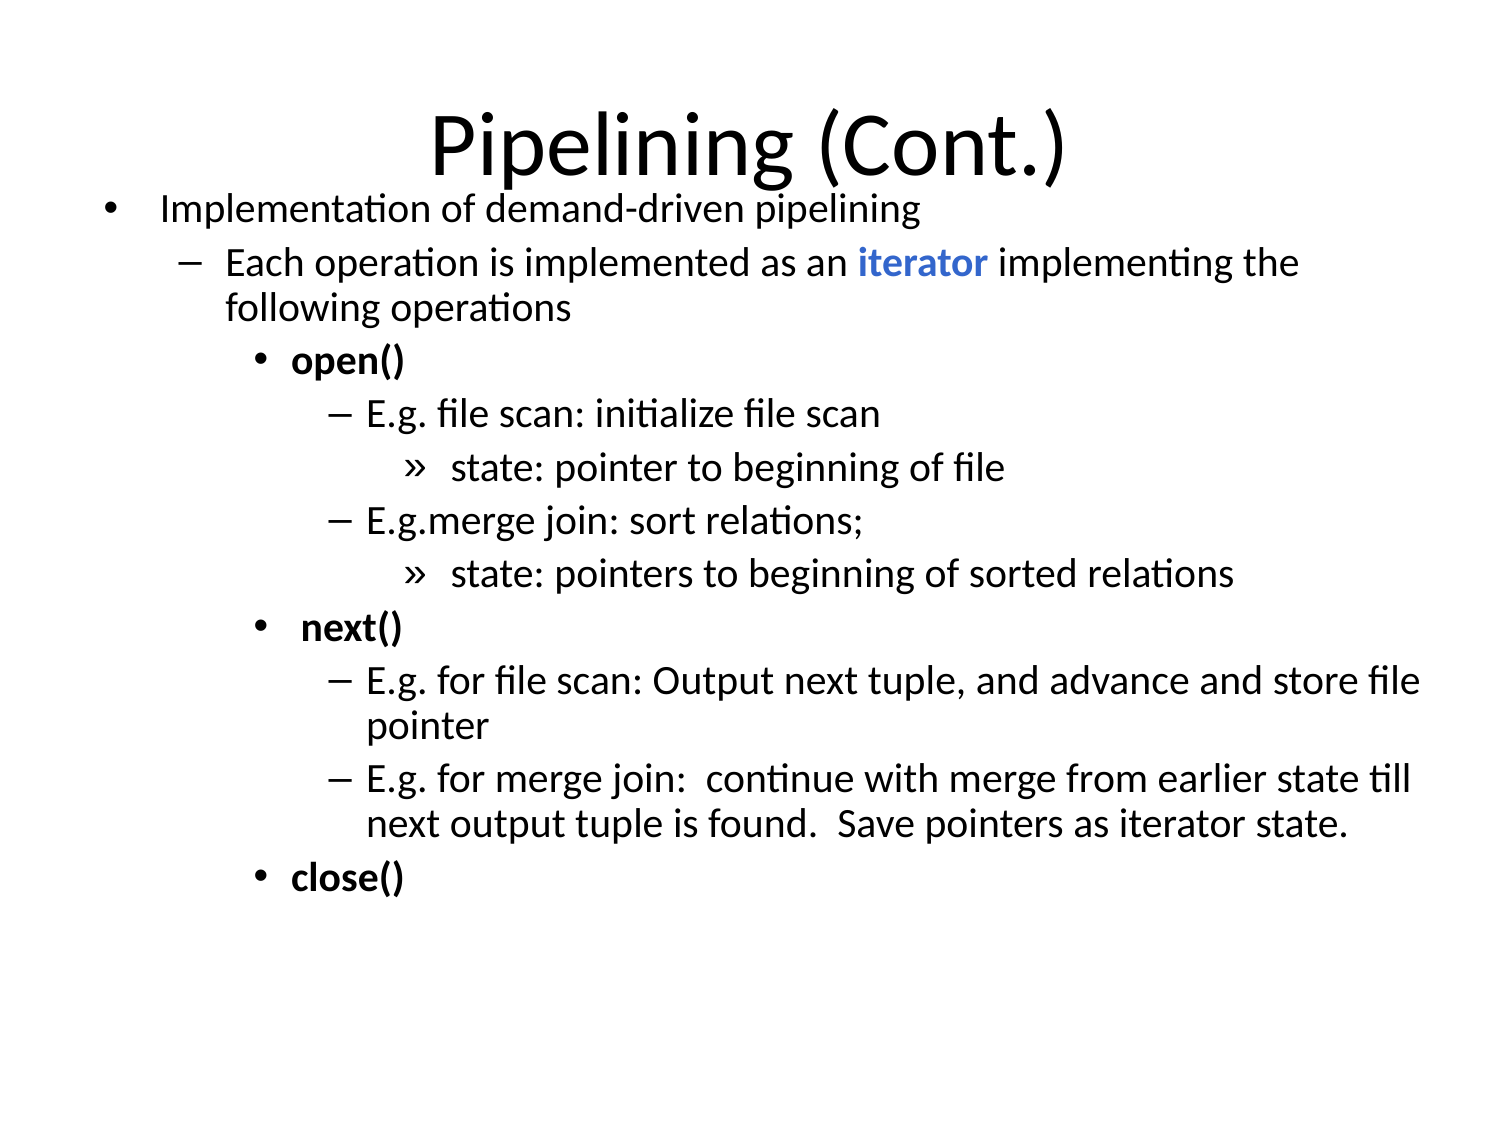

# Pipelining (Cont.)
Implementation of demand-driven pipelining
Each operation is implemented as an iterator implementing the following operations
open()
E.g. file scan: initialize file scan
 state: pointer to beginning of file
E.g.merge join: sort relations;
 state: pointers to beginning of sorted relations
 next()
E.g. for file scan: Output next tuple, and advance and store file pointer
E.g. for merge join:  continue with merge from earlier state till
next output tuple is found.  Save pointers as iterator state.
close()